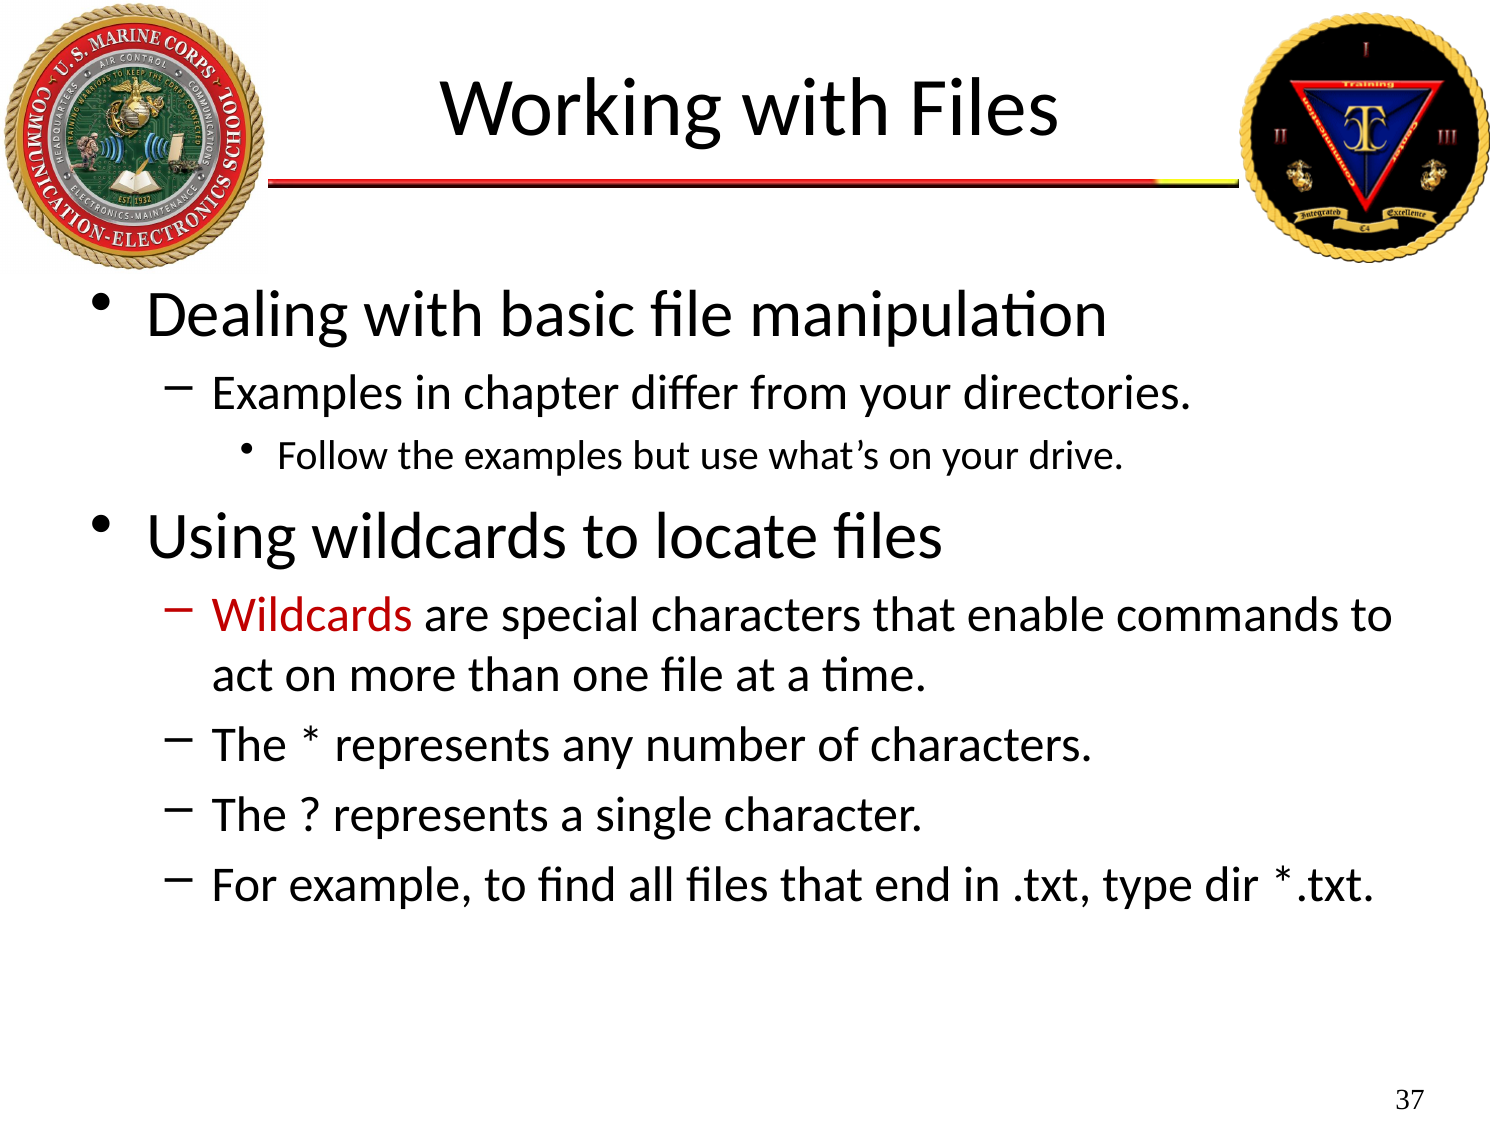

# Working with Files
Dealing with basic file manipulation
Examples in chapter differ from your directories.
Follow the examples but use what’s on your drive.
Using wildcards to locate files
Wildcards are special characters that enable commands to act on more than one file at a time.
The * represents any number of characters.
The ? represents a single character.
For example, to find all files that end in .txt, type dir *.txt.